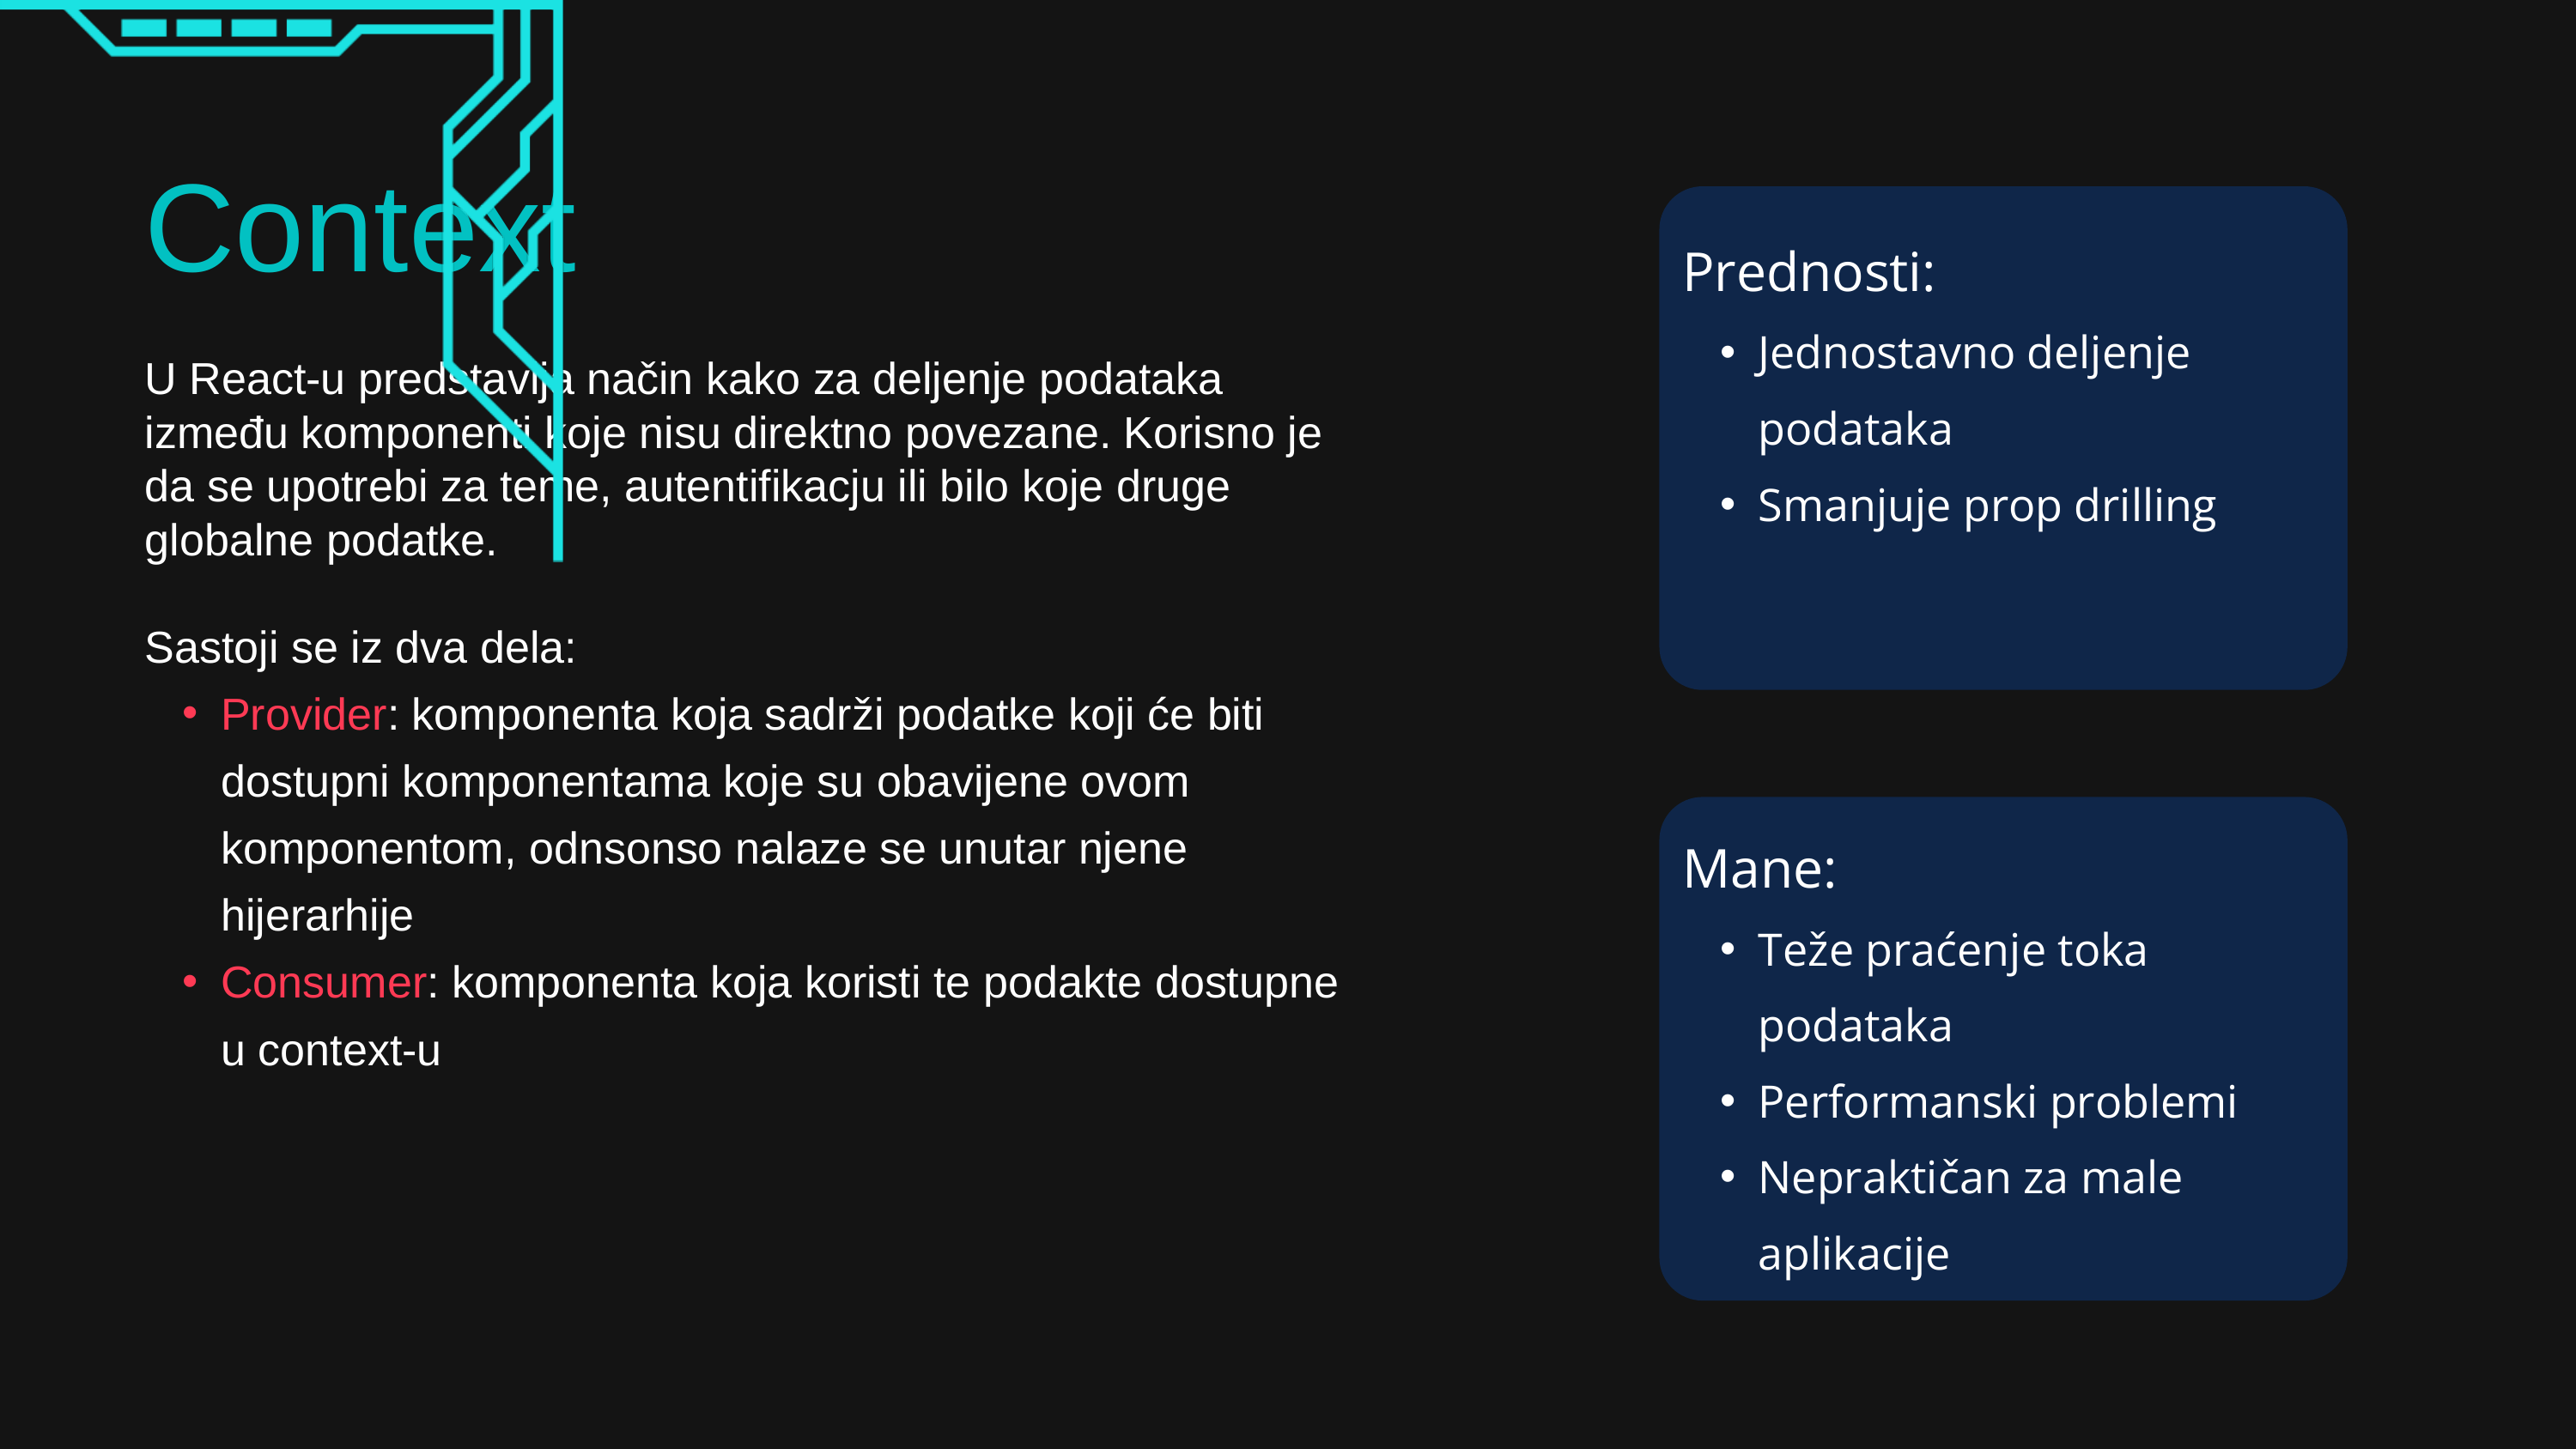

Context

U React-u predstavlja način kako za deljenje podataka između komponenti koje nisu direktno povezane. Korisno je da se upotrebi za teme, autentifikacju ili bilo koje druge globalne podatke.

Sastoji se iz dva dela:
Provider: komponenta koja sadrži podatke koji će biti dostupni komponentama koje su obavijene ovom komponentom, odnsonso nalaze se unutar njene hijerarhije
Consumer: komponenta koja koristi te podakte dostupne u context-u

Prednosti:
Jednostavno deljenje podataka
Smanjuje prop drilling

Mane:
Teže praćenje toka podataka
Performanski problemi
Nepraktičan za male aplikacije